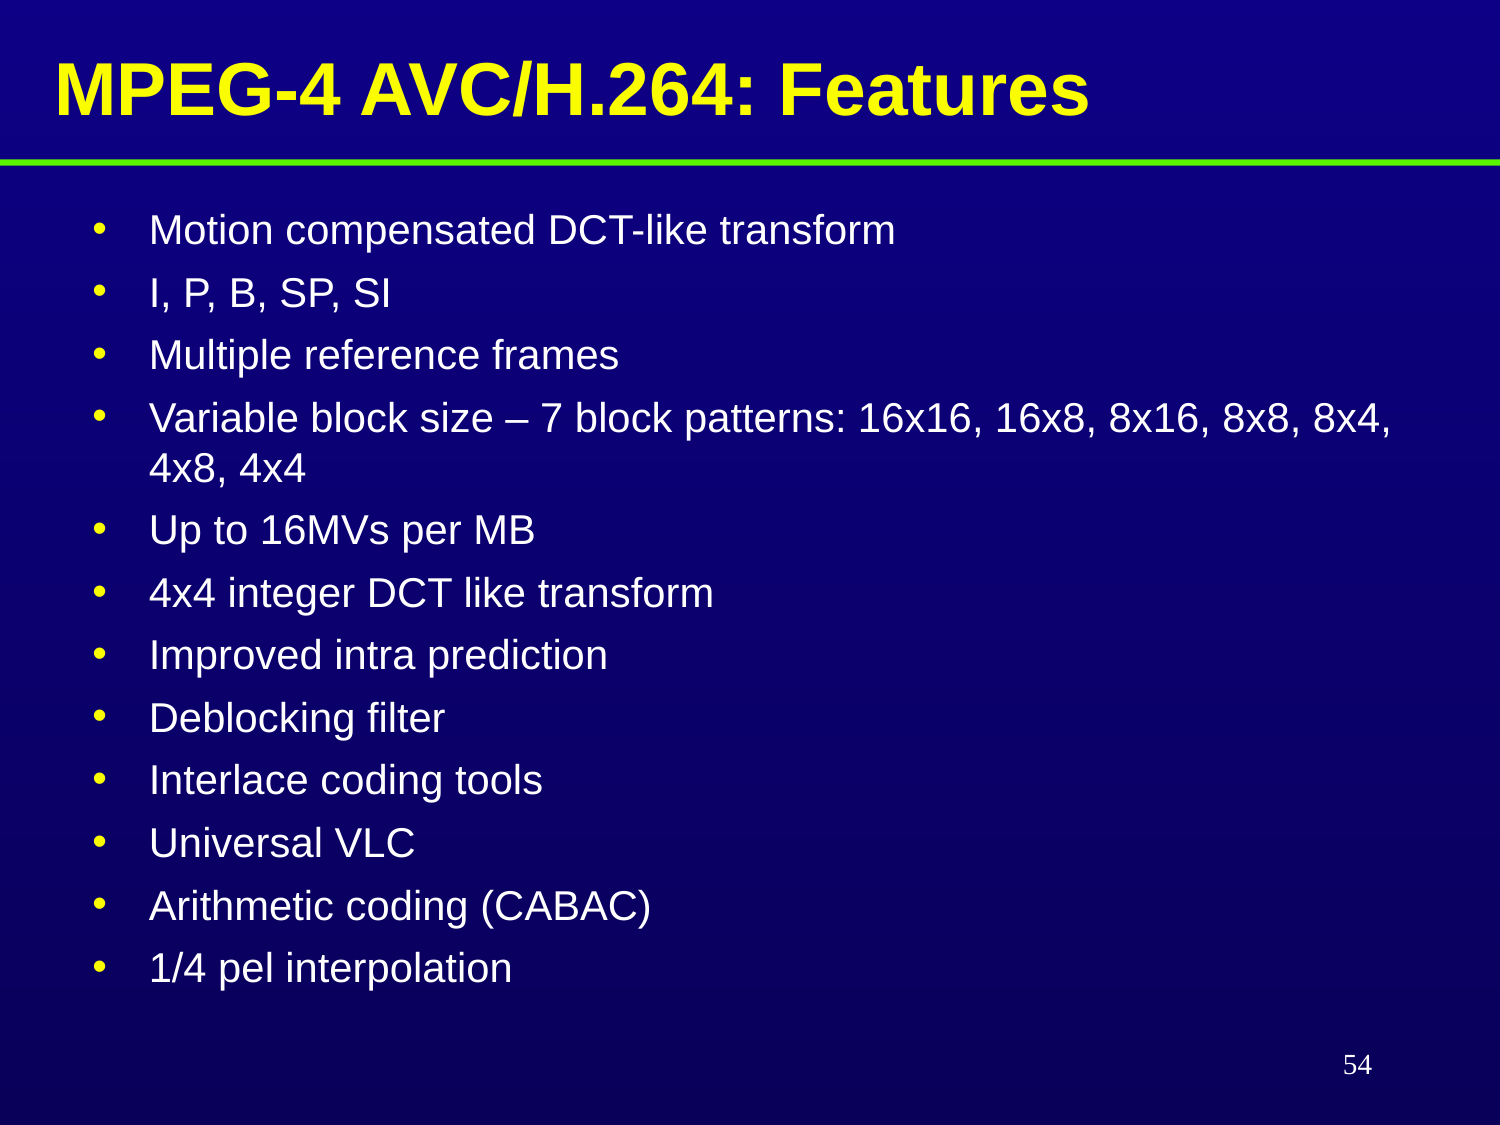

# MPEG-4 AVC/H.264: Features
Motion compensated DCT-like transform
I, P, B, SP, SI
Multiple reference frames
Variable block size – 7 block patterns: 16x16, 16x8, 8x16, 8x8, 8x4, 4x8, 4x4
Up to 16MVs per MB
4x4 integer DCT like transform
Improved intra prediction
Deblocking filter
Interlace coding tools
Universal VLC
Arithmetic coding (CABAC)
1/4 pel interpolation
54